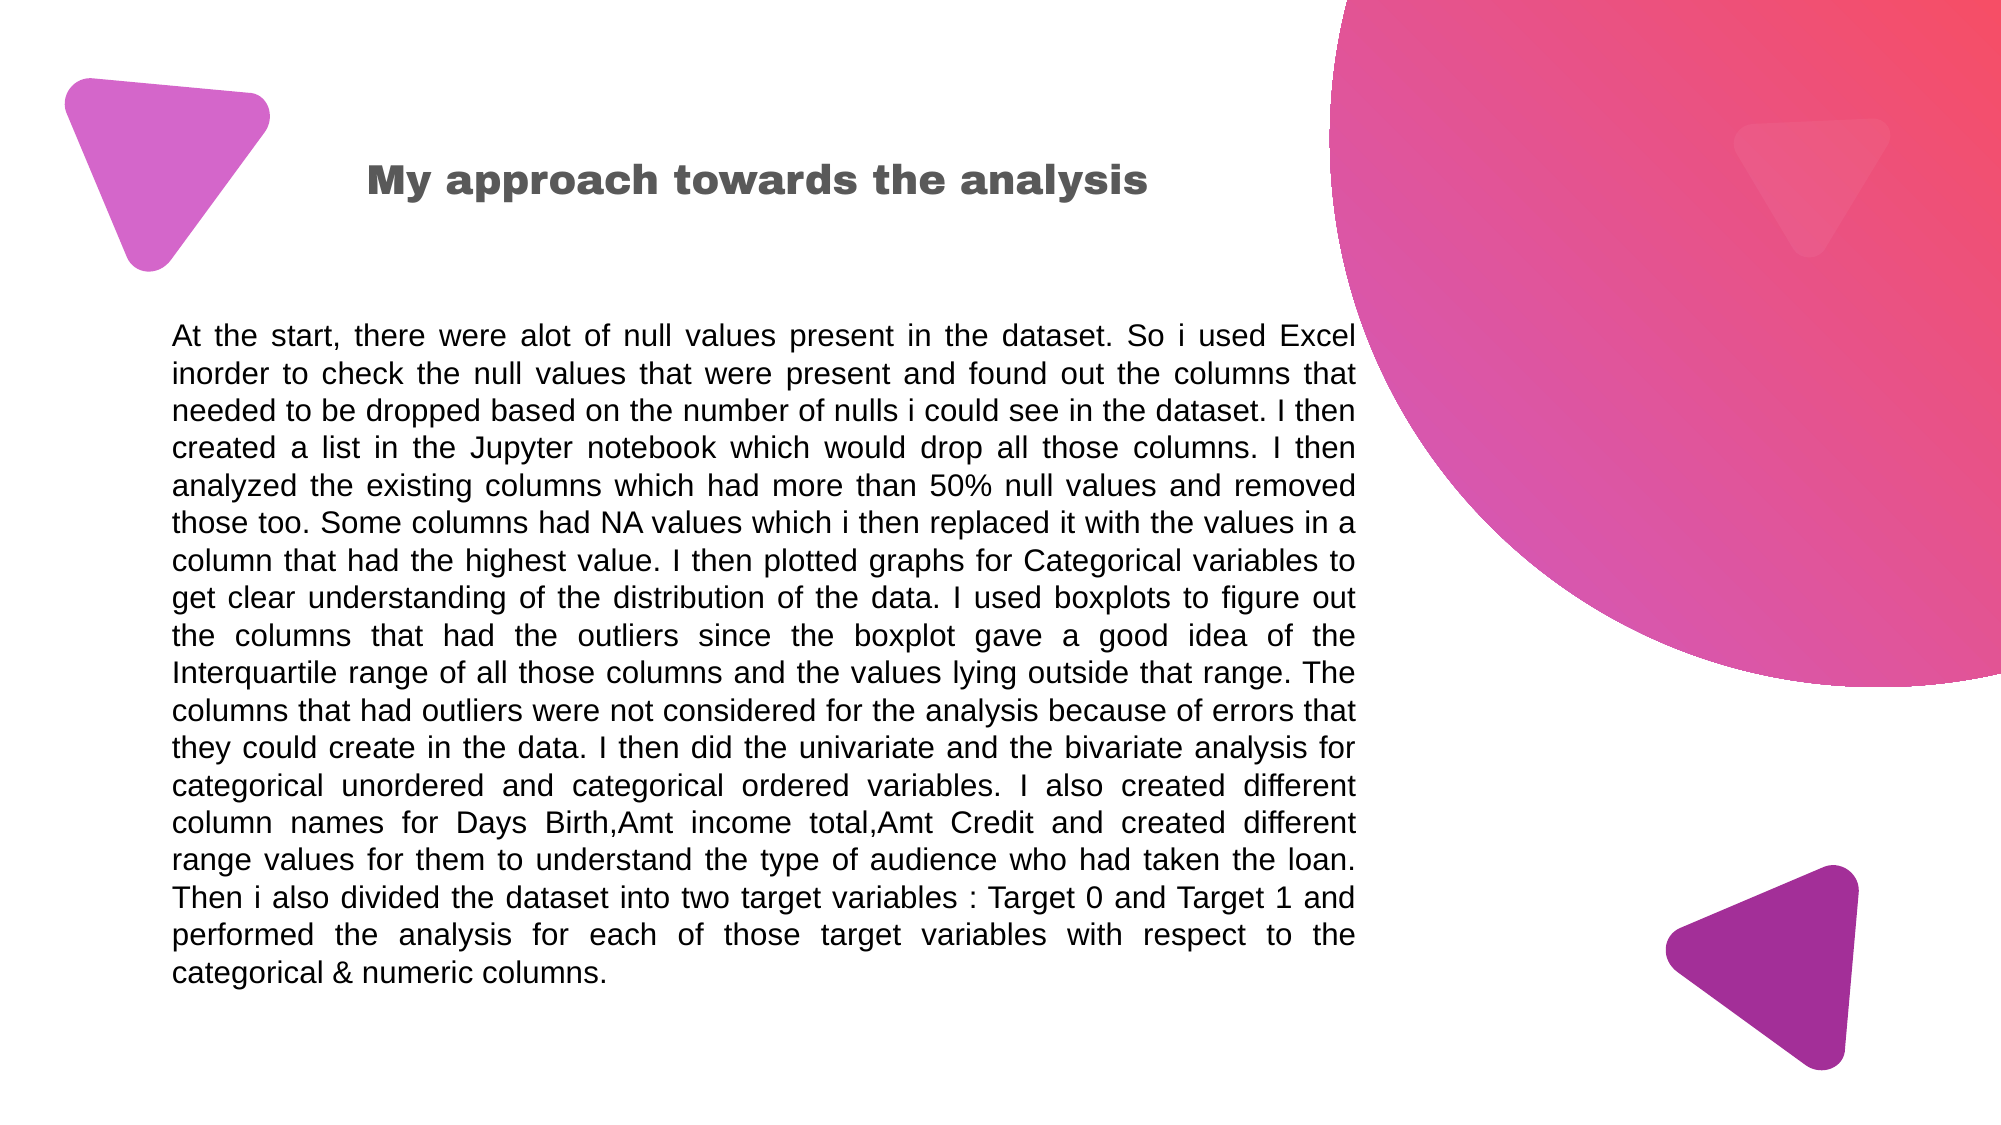

My approach towards the analysis
At the start, there were alot of null values present in the dataset. So i used Excel inorder to check the null values that were present and found out the columns that needed to be dropped based on the number of nulls i could see in the dataset. I then created a list in the Jupyter notebook which would drop all those columns. I then analyzed the existing columns which had more than 50% null values and removed those too. Some columns had NA values which i then replaced it with the values in a column that had the highest value. I then plotted graphs for Categorical variables to get clear understanding of the distribution of the data. I used boxplots to figure out the columns that had the outliers since the boxplot gave a good idea of the Interquartile range of all those columns and the values lying outside that range. The columns that had outliers were not considered for the analysis because of errors that they could create in the data. I then did the univariate and the bivariate analysis for categorical unordered and categorical ordered variables. I also created different column names for Days Birth,Amt income total,Amt Credit and created different range values for them to understand the type of audience who had taken the loan. Then i also divided the dataset into two target variables : Target 0 and Target 1 and performed the analysis for each of those target variables with respect to the categorical & numeric columns.